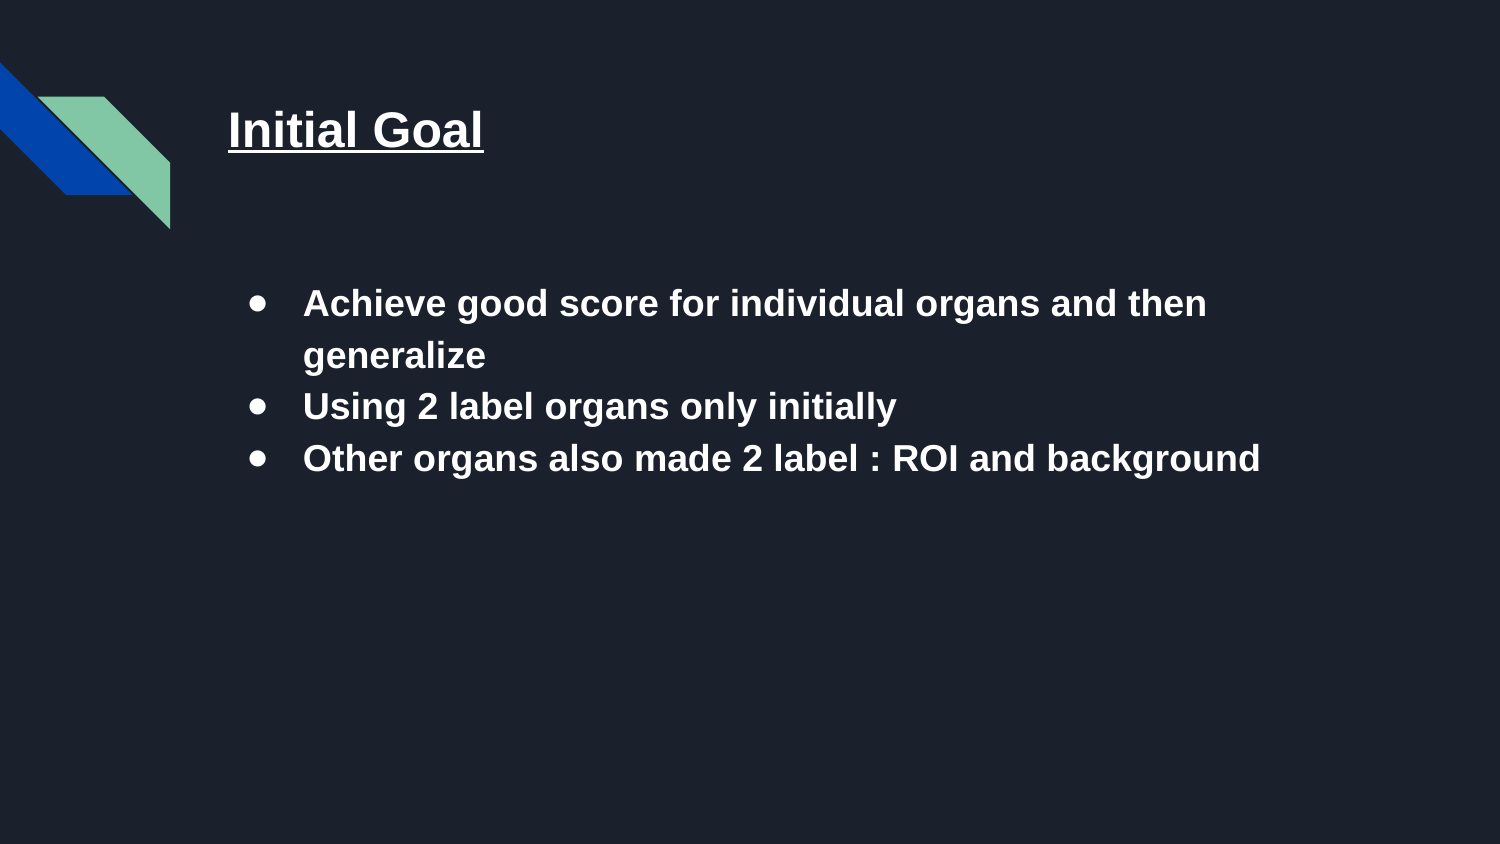

# Initial Goal

Achieve good score for individual organs and then generalize
Using 2 label organs only initially
Other organs also made 2 label : ROI and background